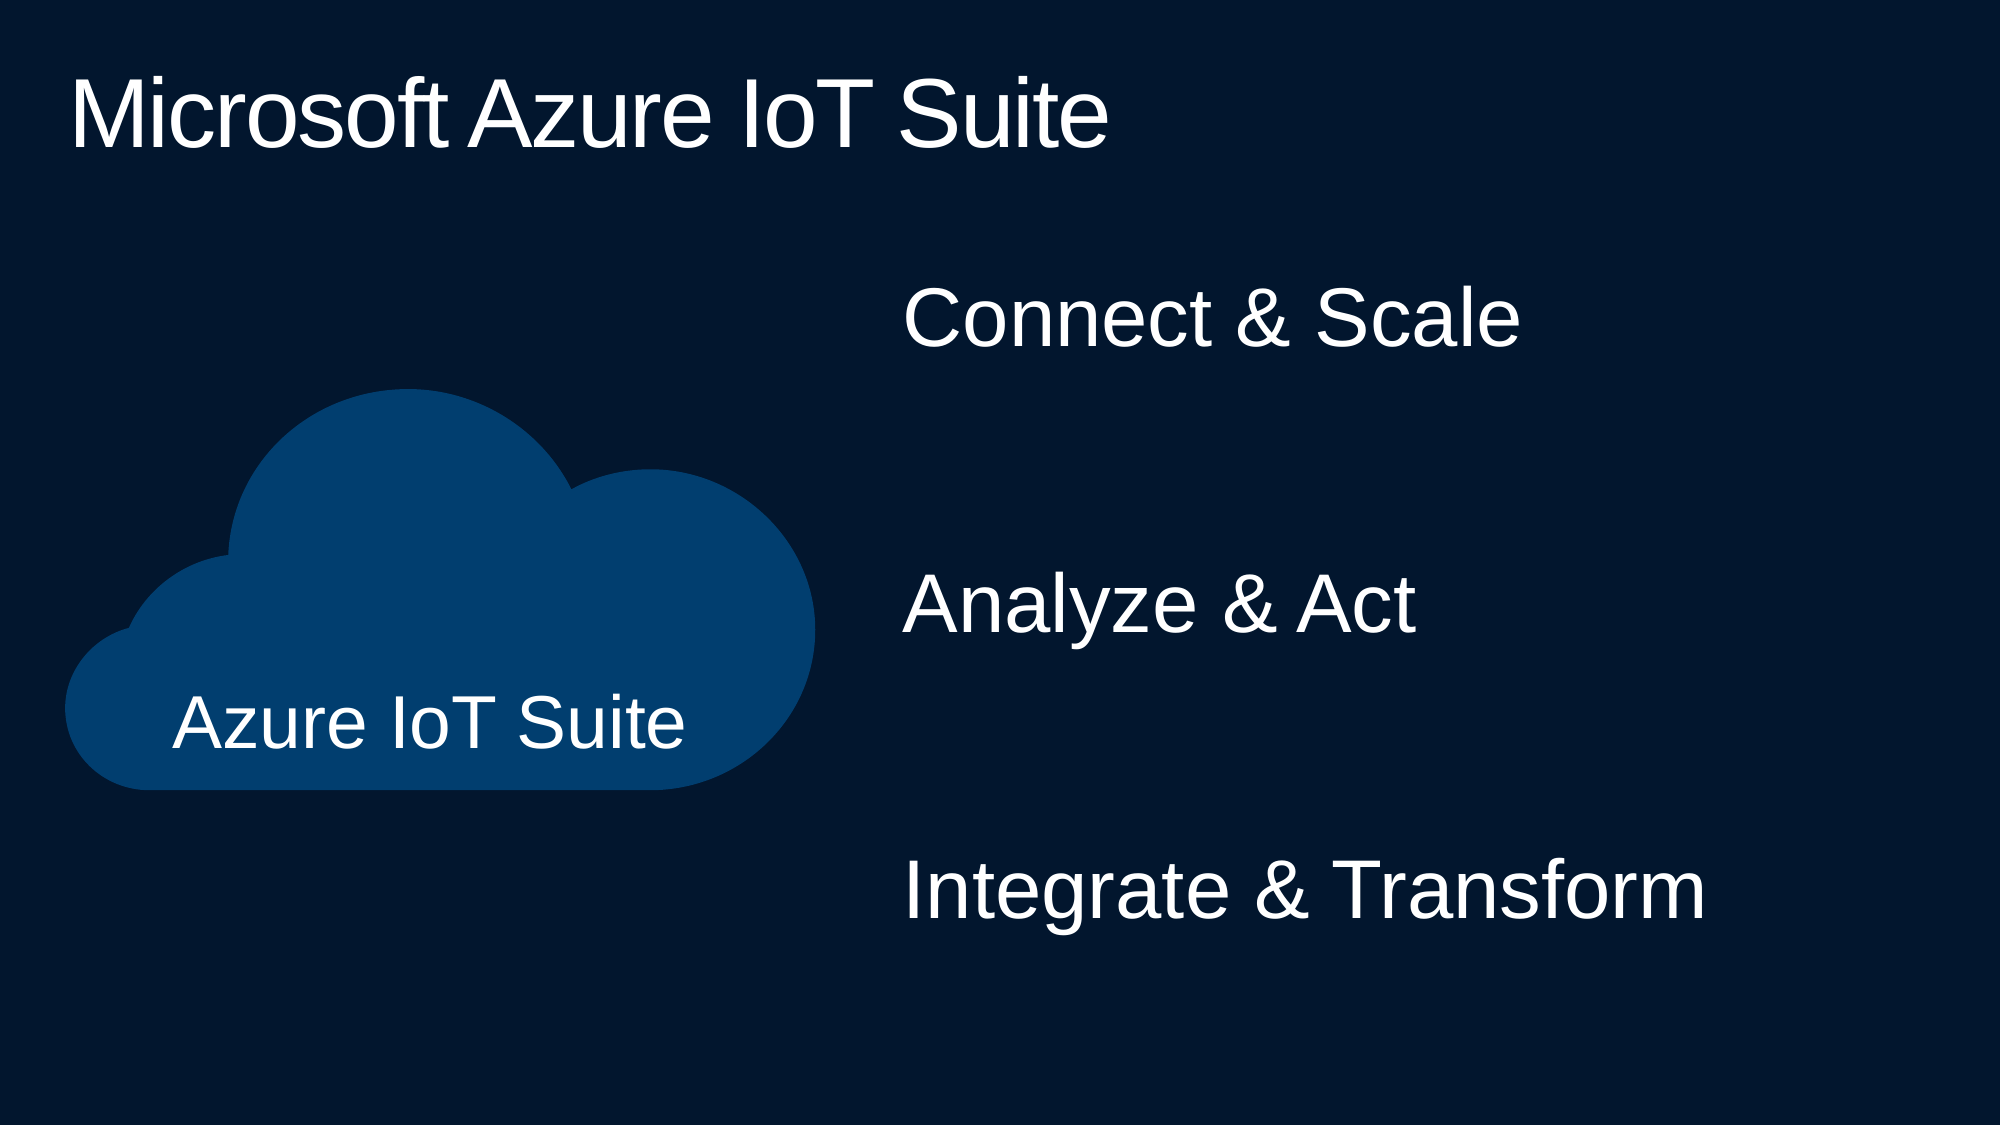

# Microsoft Azure IoT Suite
Connect & Scale

Analyze & Act

Azure IoT Suite
Integrate & Transform